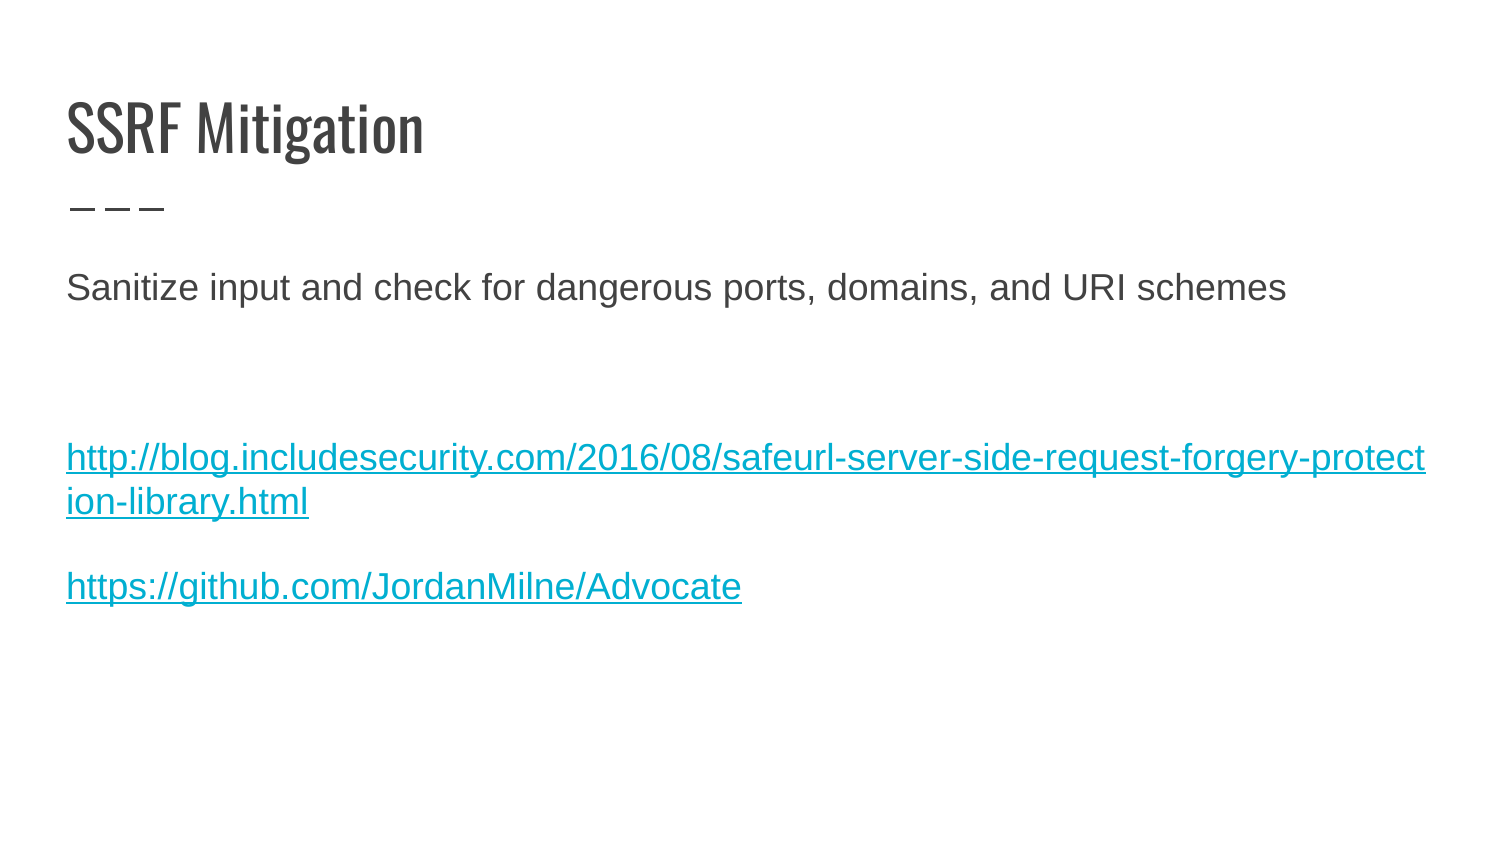

# SSRF Mitigation
Sanitize input and check for dangerous ports, domains, and URI schemes

http://blog.includesecurity.com/2016/08/safeurl-server-side-request-forgery-protection-library.html
https://github.com/JordanMilne/Advocate